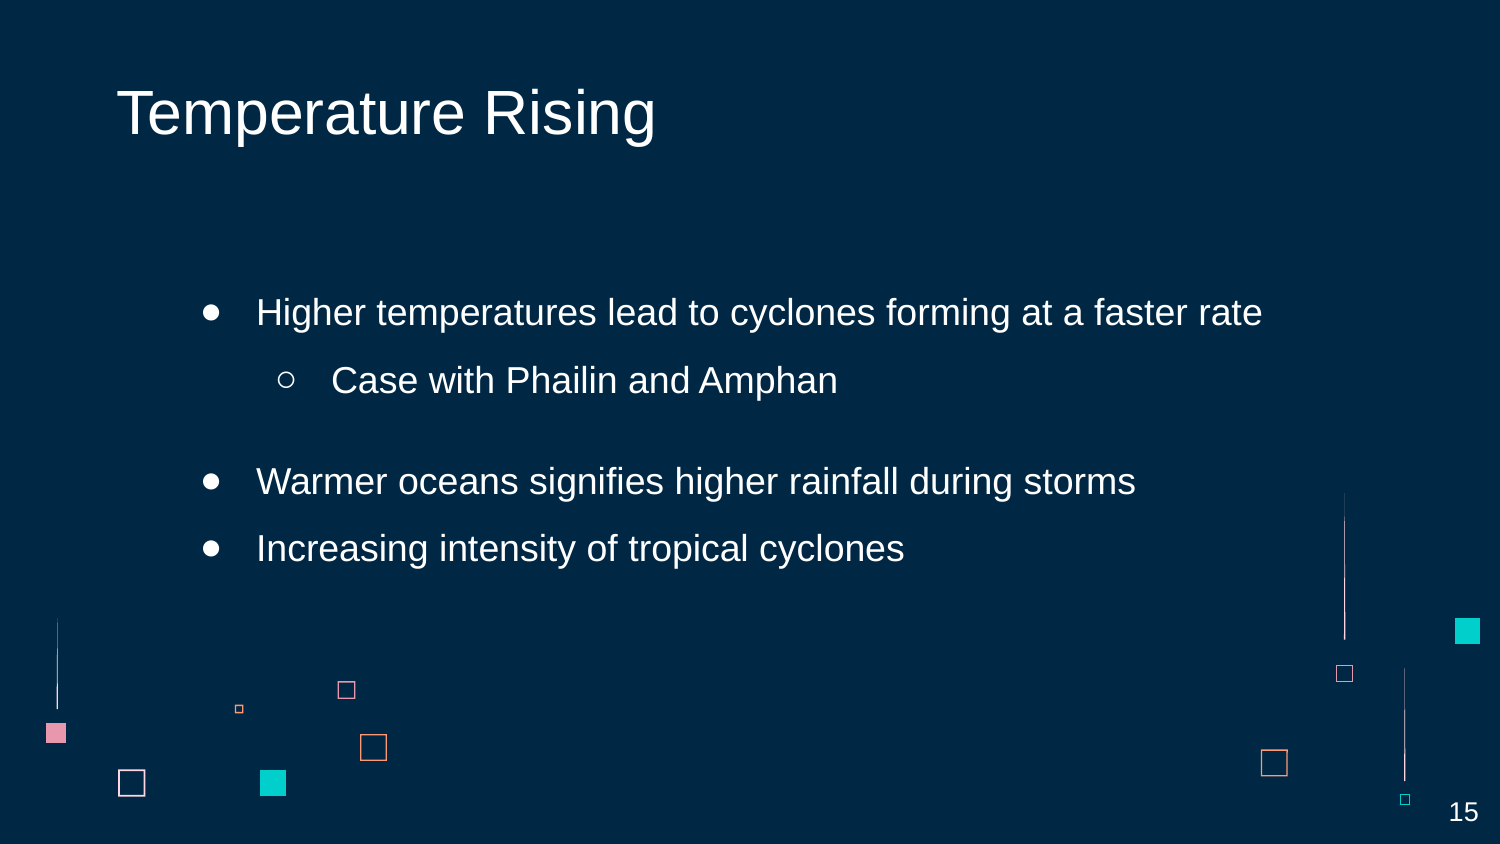

# Temperature Rising
Higher temperatures lead to cyclones forming at a faster rate
Case with Phailin and Amphan
Warmer oceans signifies higher rainfall during storms
Increasing intensity of tropical cyclones
15